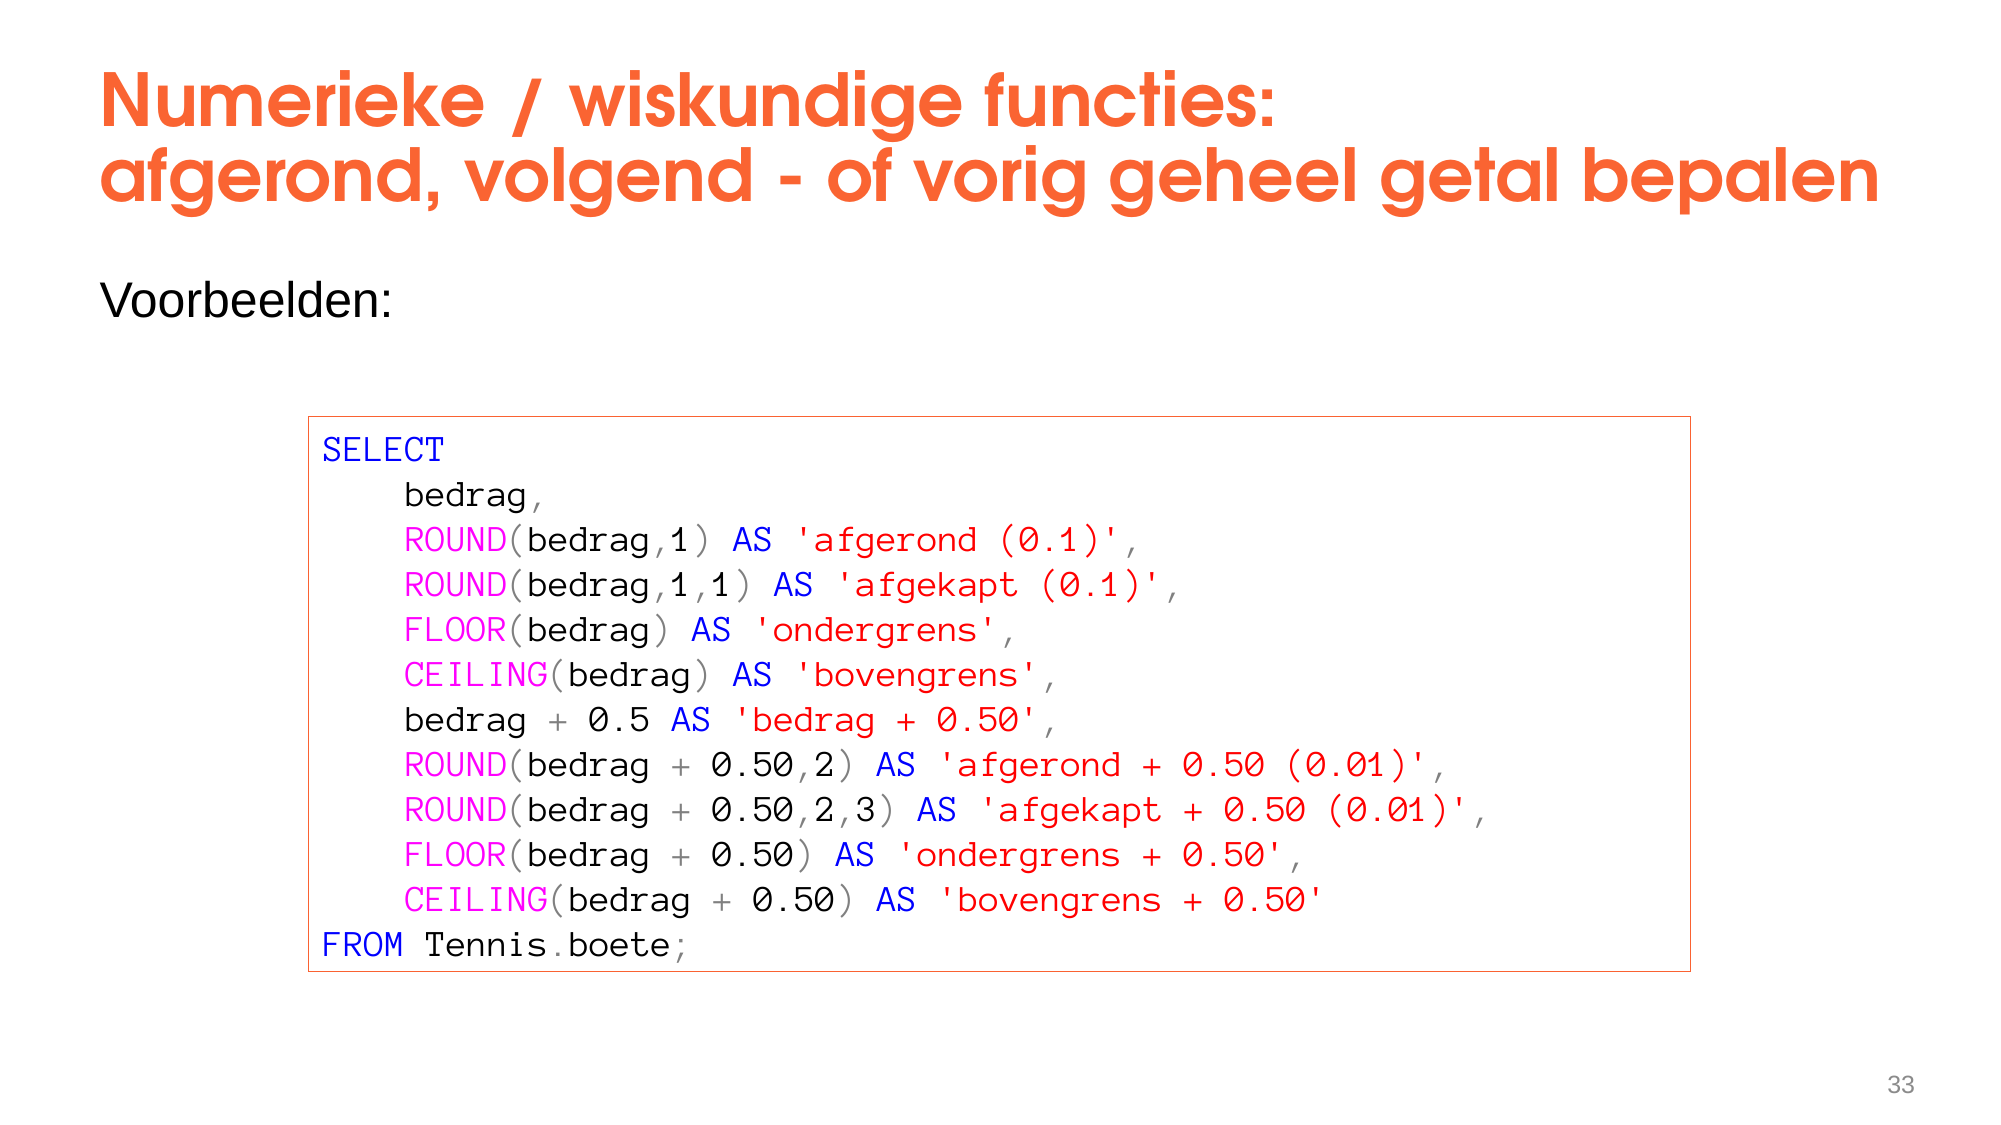

# Numerieke / wiskundige functies: afgerond, volgend - of vorig geheel getal bepalen
Voorbeelden:

SELECT
    bedrag,
    ROUND(bedrag,1) AS 'afgerond (0.1)',
    ROUND(bedrag,1,1) AS 'afgekapt (0.1)',
    FLOOR(bedrag) AS 'ondergrens',
    CEILING(bedrag) AS 'bovengrens',
    bedrag + 0.5 AS 'bedrag + 0.50',
    ROUND(bedrag + 0.50,2) AS 'afgerond + 0.50 (0.01)',
    ROUND(bedrag + 0.50,2,3) AS 'afgekapt + 0.50 (0.01)',
    FLOOR(bedrag + 0.50) AS 'ondergrens + 0.50',
    CEILING(bedrag + 0.50) AS 'bovengrens + 0.50'
FROM Tennis.boete;
33